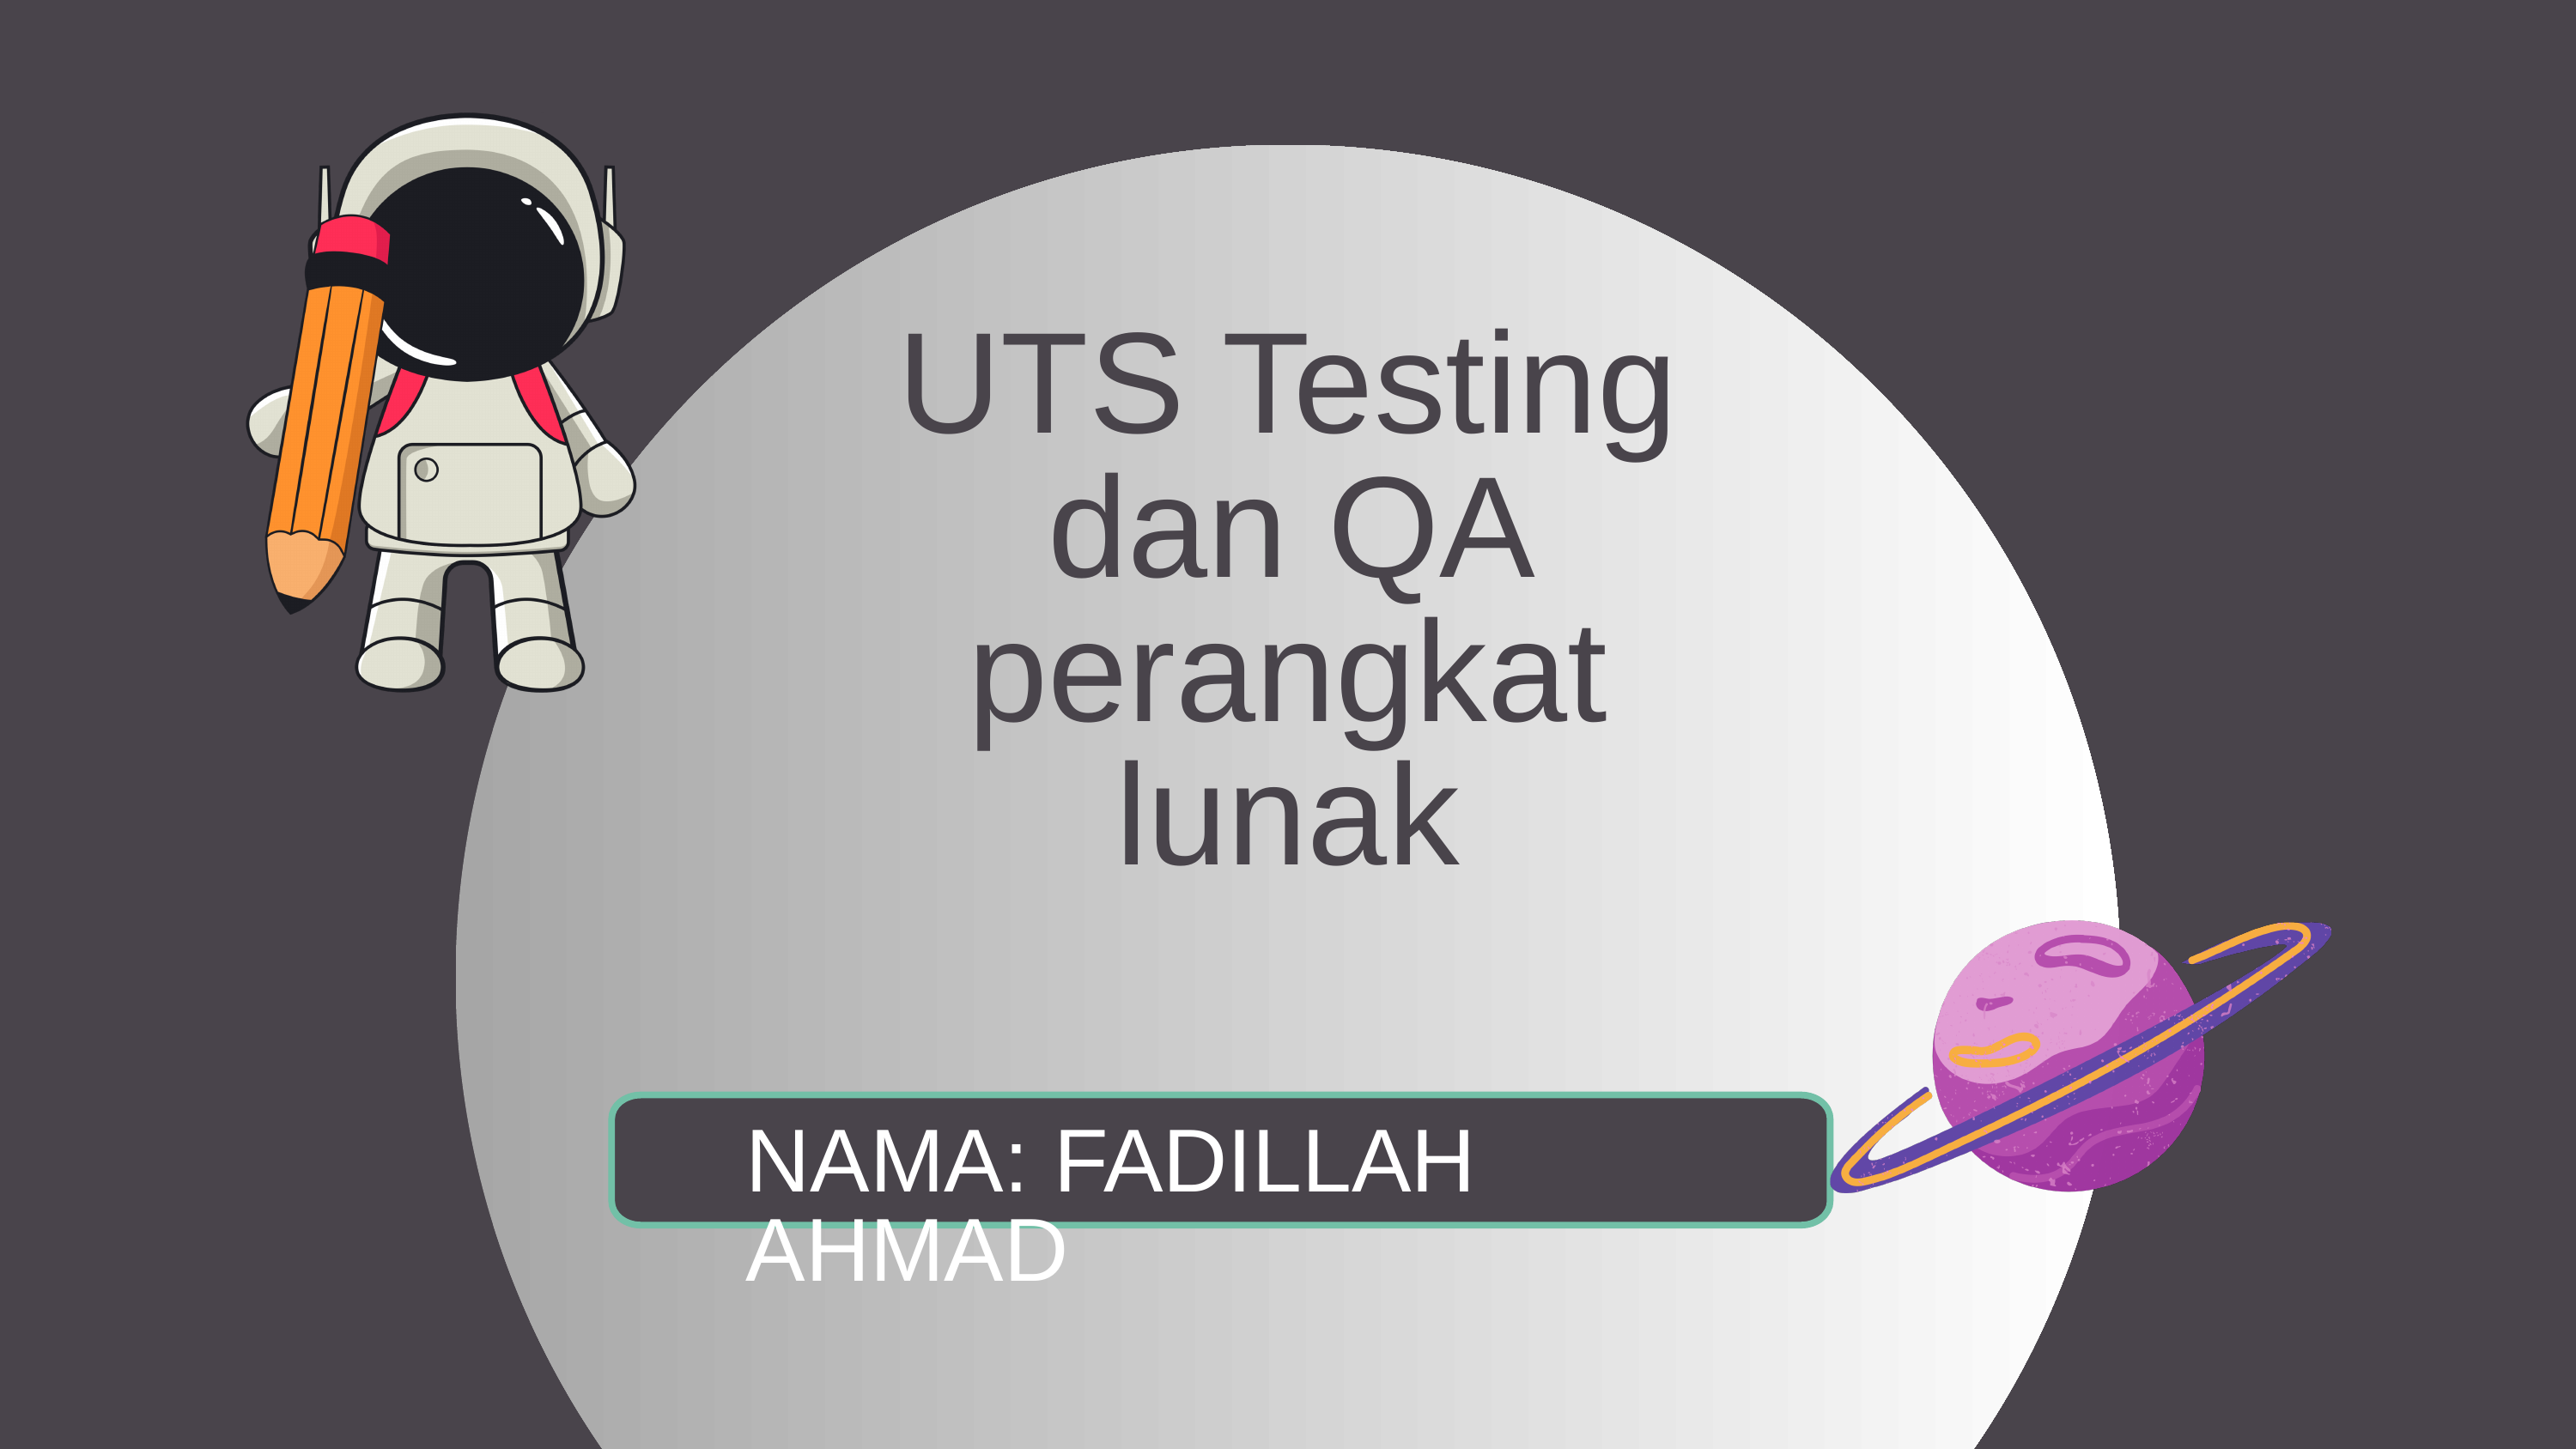

UTS Testing dan QA perangkat lunak

NAMA: FADILLAH AHMAD